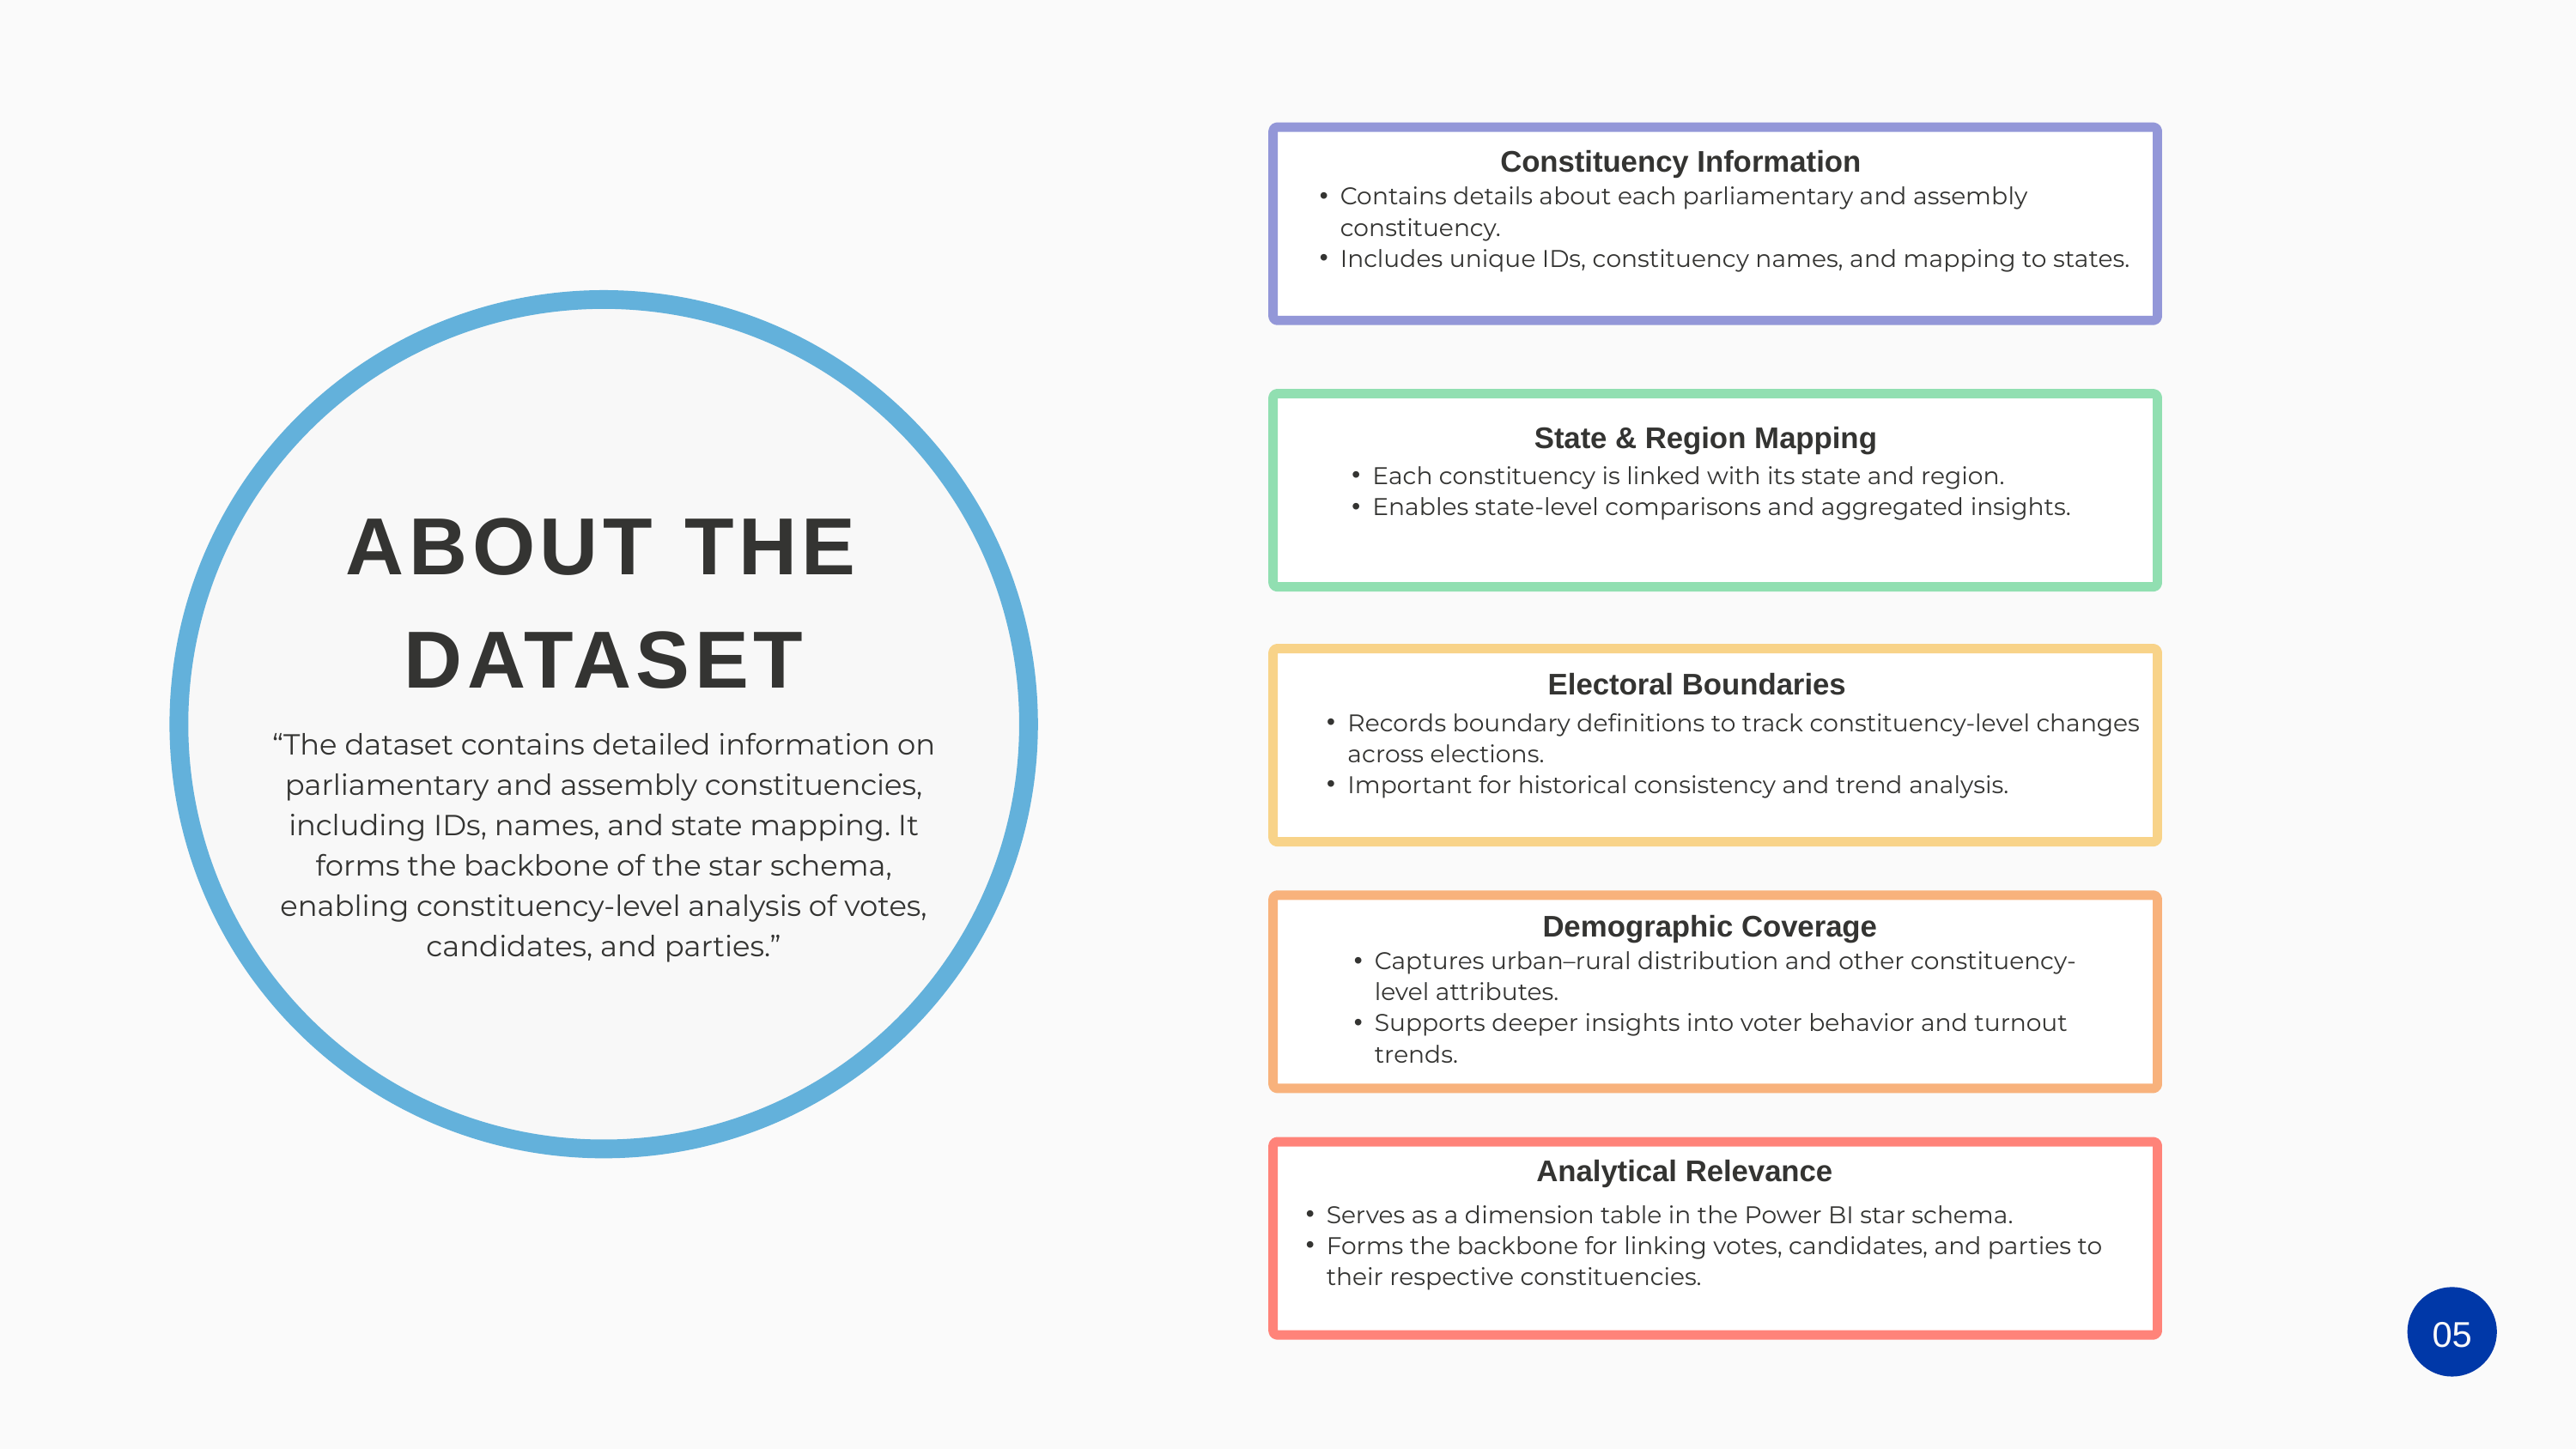

Constituency Information
Contains details about each parliamentary and assembly constituency.
Includes unique IDs, constituency names, and mapping to states.

State & Region Mapping
Each constituency is linked with its state and region.
Enables state-level comparisons and aggregated insights.

ABOUT THE DATASET

Electoral Boundaries
Records boundary definitions to track constituency-level changes across elections.
Important for historical consistency and trend analysis.

“The dataset contains detailed information on parliamentary and assembly constituencies, including IDs, names, and state mapping. It forms the backbone of the star schema, enabling constituency-level analysis of votes, candidates, and parties.”

 Demographic Coverage
Captures urban–rural distribution and other constituency-level attributes.
Supports deeper insights into voter behavior and turnout trends.

Analytical Relevance
Serves as a dimension table in the Power BI star schema.
Forms the backbone for linking votes, candidates, and parties to their respective constituencies.

05